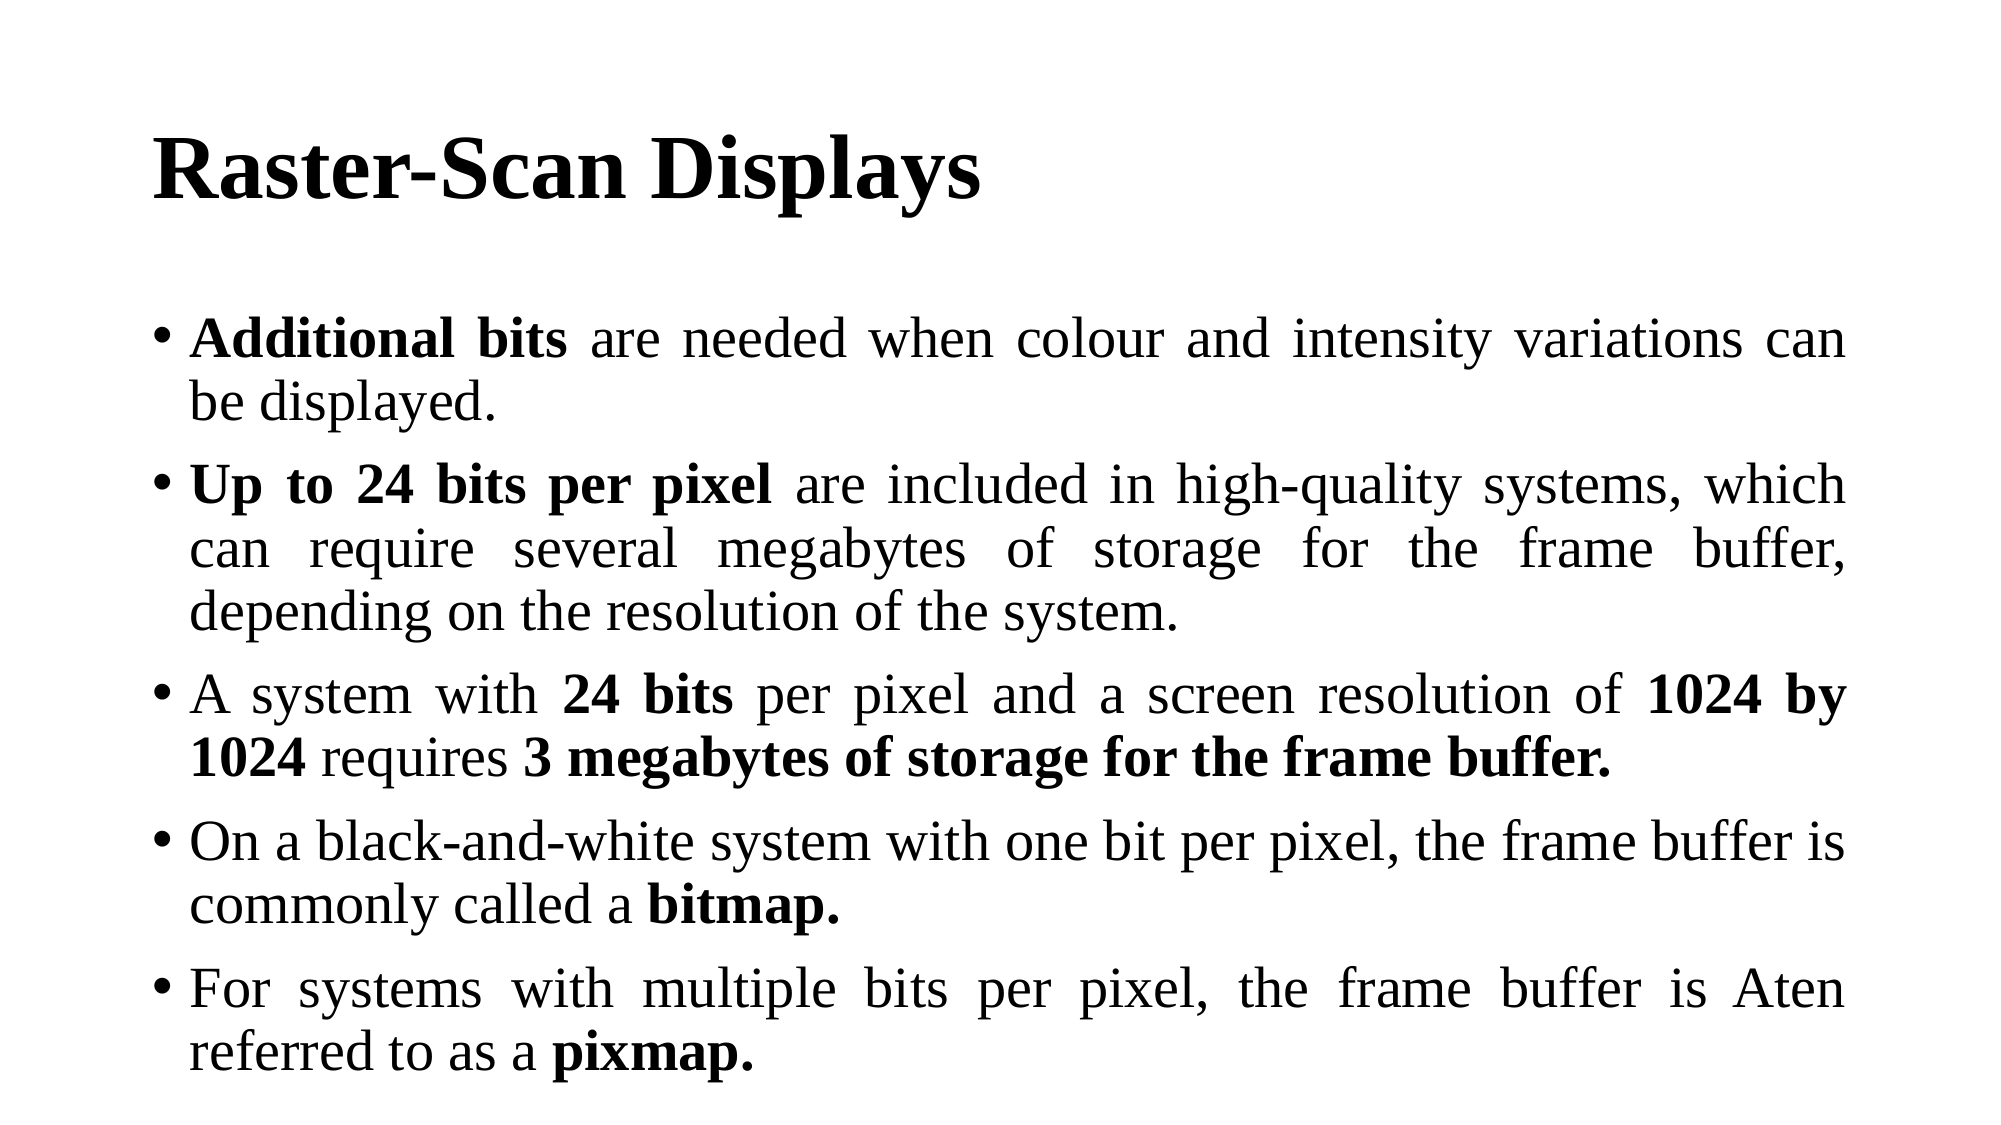

# Raster-Scan Displays
Additional bits are needed when colour and intensity variations can be displayed.
Up to 24 bits per pixel are included in high-quality systems, which can require several megabytes of storage for the frame buffer, depending on the resolution of the system.
A system with 24 bits per pixel and a screen resolution of 1024 by 1024 requires 3 megabytes of storage for the frame buffer.
On a black-and-white system with one bit per pixel, the frame buffer is commonly called a bitmap.
For systems with multiple bits per pixel, the frame buffer is Aten referred to as a pixmap.